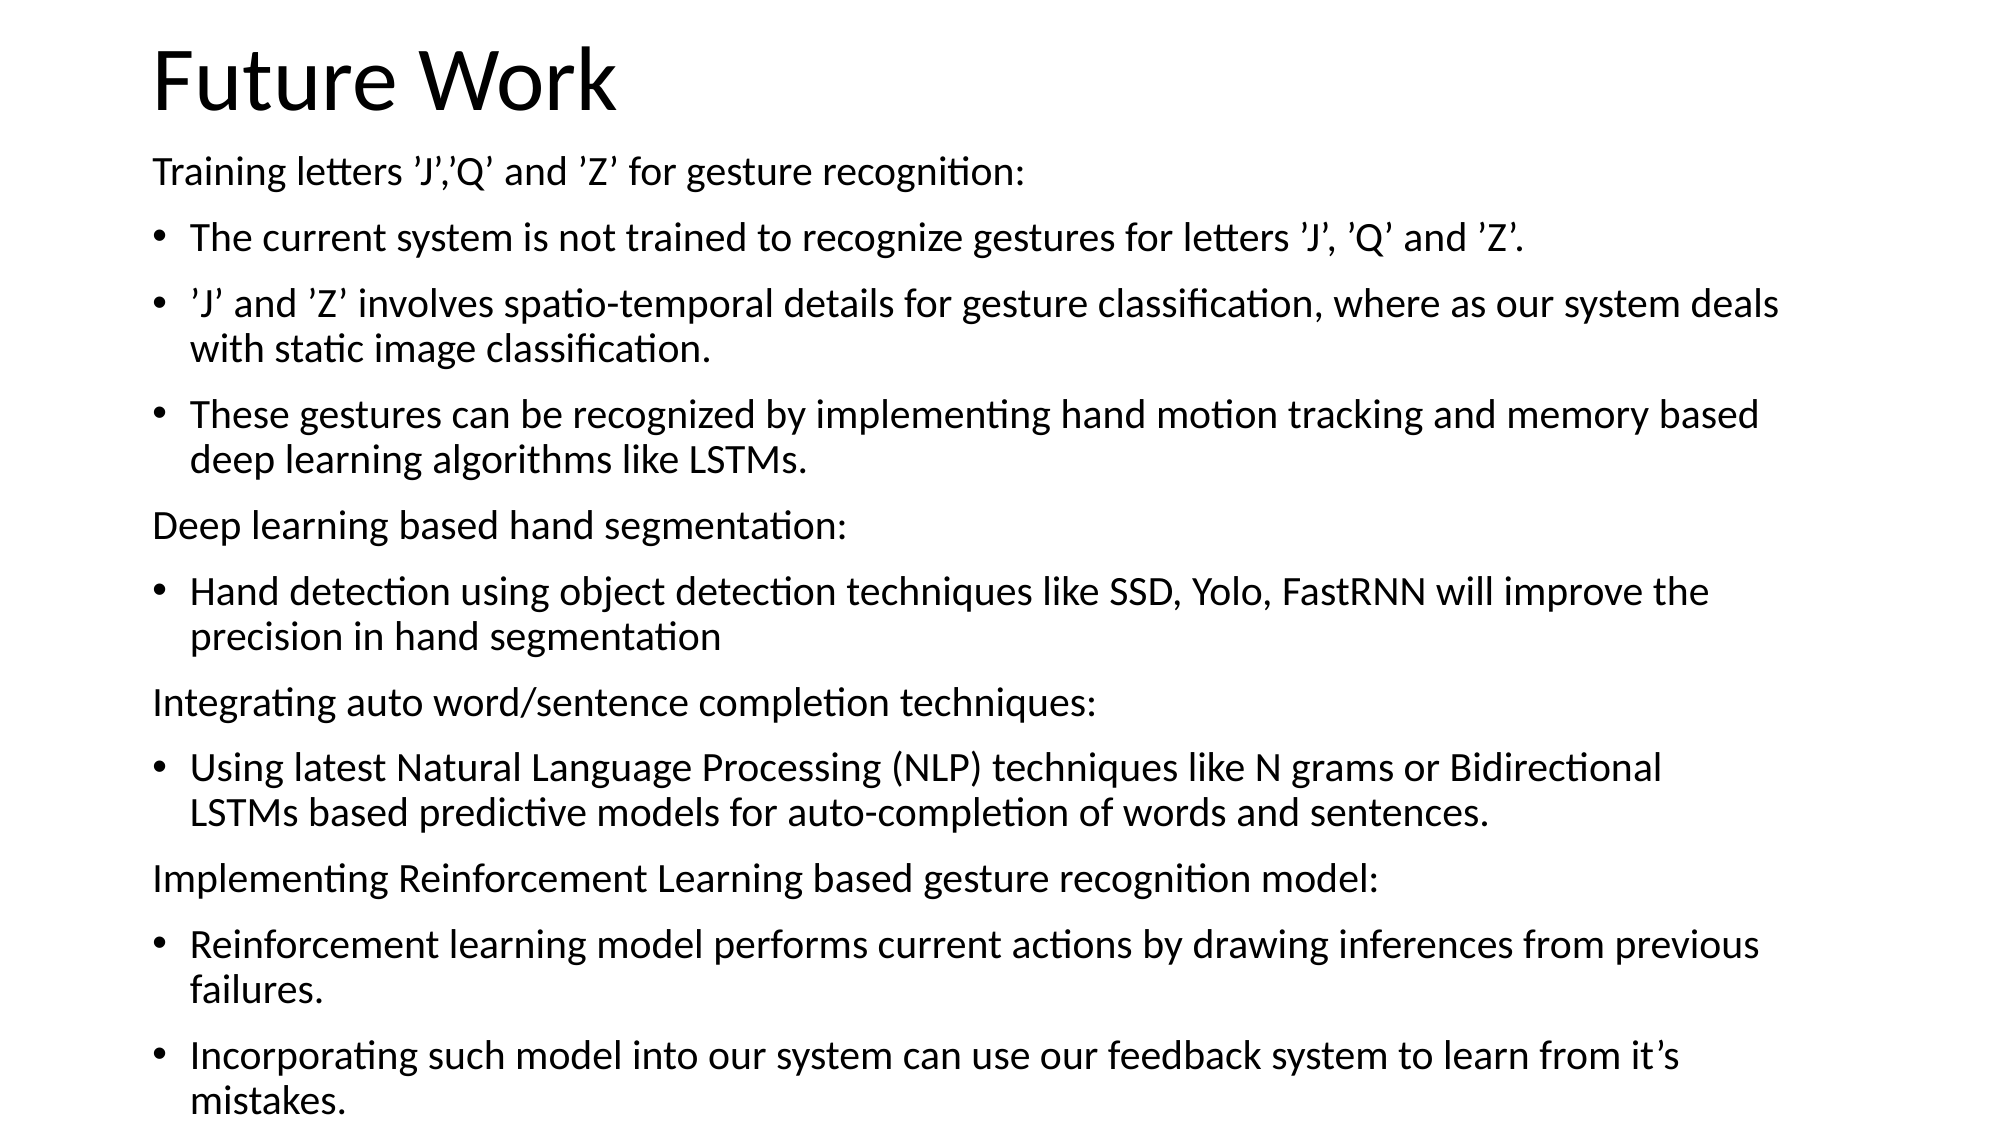

# Future Work
Training letters ’J’,’Q’ and ’Z’ for gesture recognition:
The current system is not trained to recognize gestures for letters ’J’, ’Q’ and ’Z’.
’J’ and ’Z’ involves spatio-temporal details for gesture classiﬁcation, where as our system deals with static image classiﬁcation.
These gestures can be recognized by implementing hand motion tracking and memory based deep learning algorithms like LSTMs.
Deep learning based hand segmentation:
Hand detection using object detection techniques like SSD, Yolo, FastRNN will improve the precision in hand segmentation
Integrating auto word/sentence completion techniques:
Using latest Natural Language Processing (NLP) techniques like N grams or Bidirectional LSTMs based predictive models for auto-completion of words and sentences.
Implementing Reinforcement Learning based gesture recognition model:
Reinforcement learning model performs current actions by drawing inferences from previous failures.
Incorporating such model into our system can use our feedback system to learn from it’s mistakes.